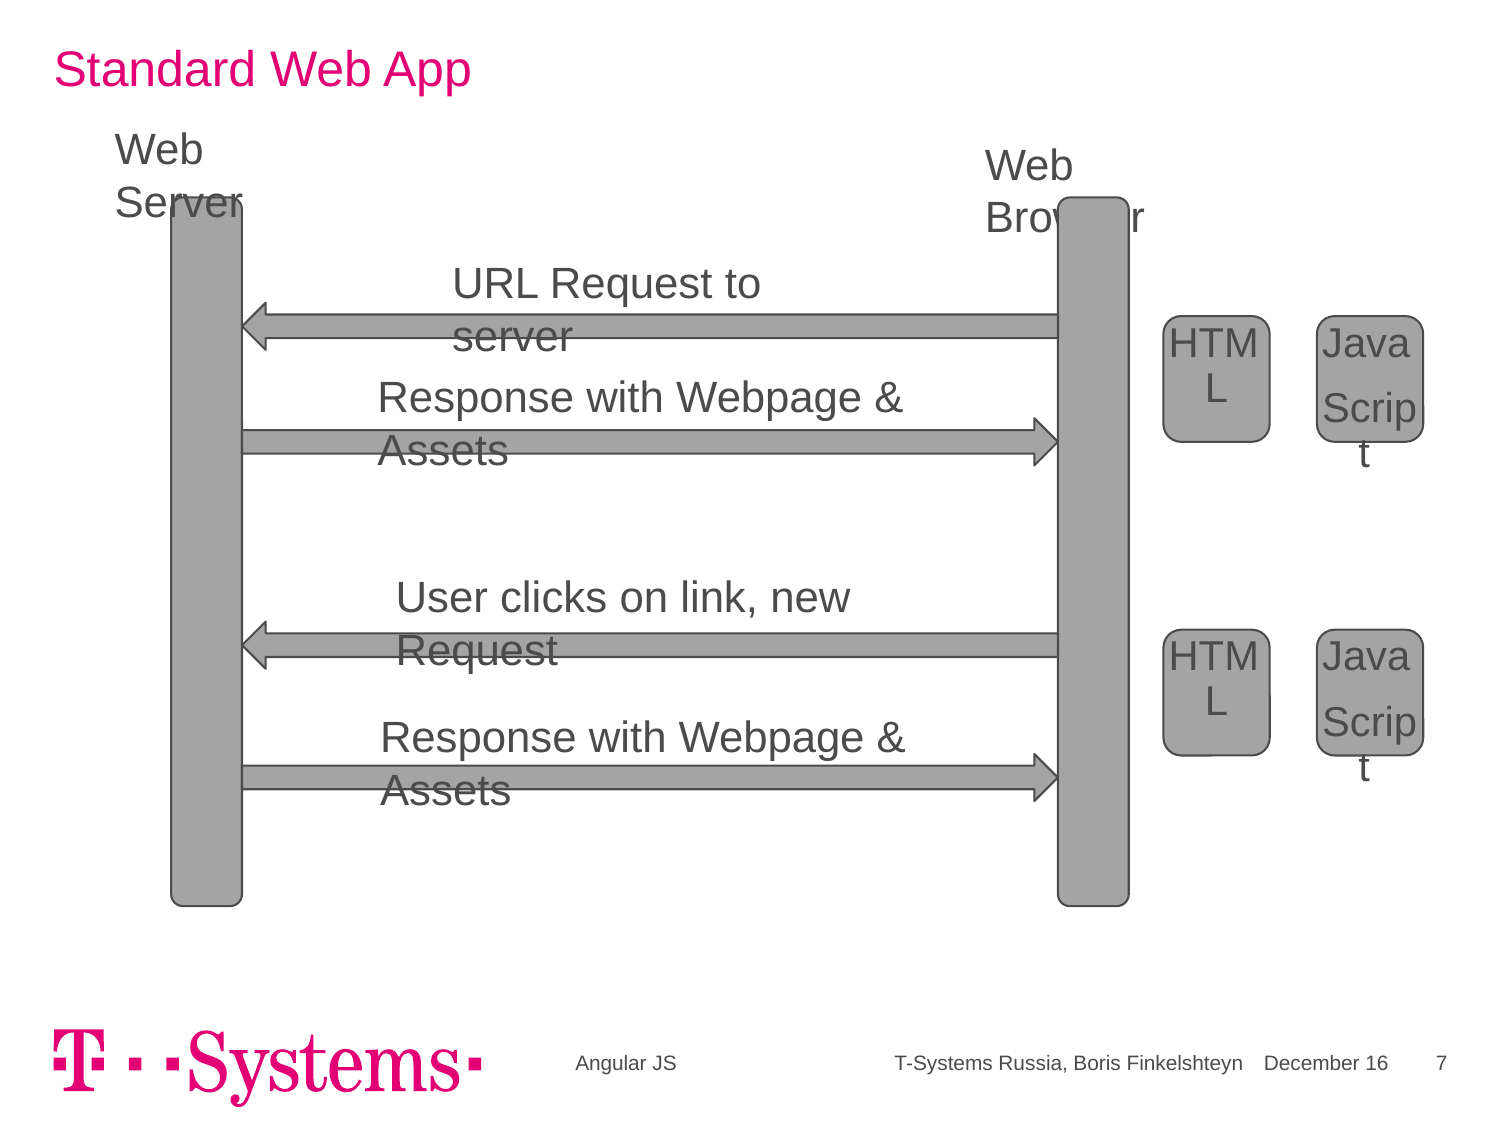

# Standard Web App
Web Server

Web Browser

URL Request to server

HTML
Java
Script
Response with Webpage & Assets

User clicks on link, new Request

HTML
Java
Script
Response with Webpage & Assets

Angular JS                                      T-Systems Russia, Boris Finkelshteyn
December 16
7